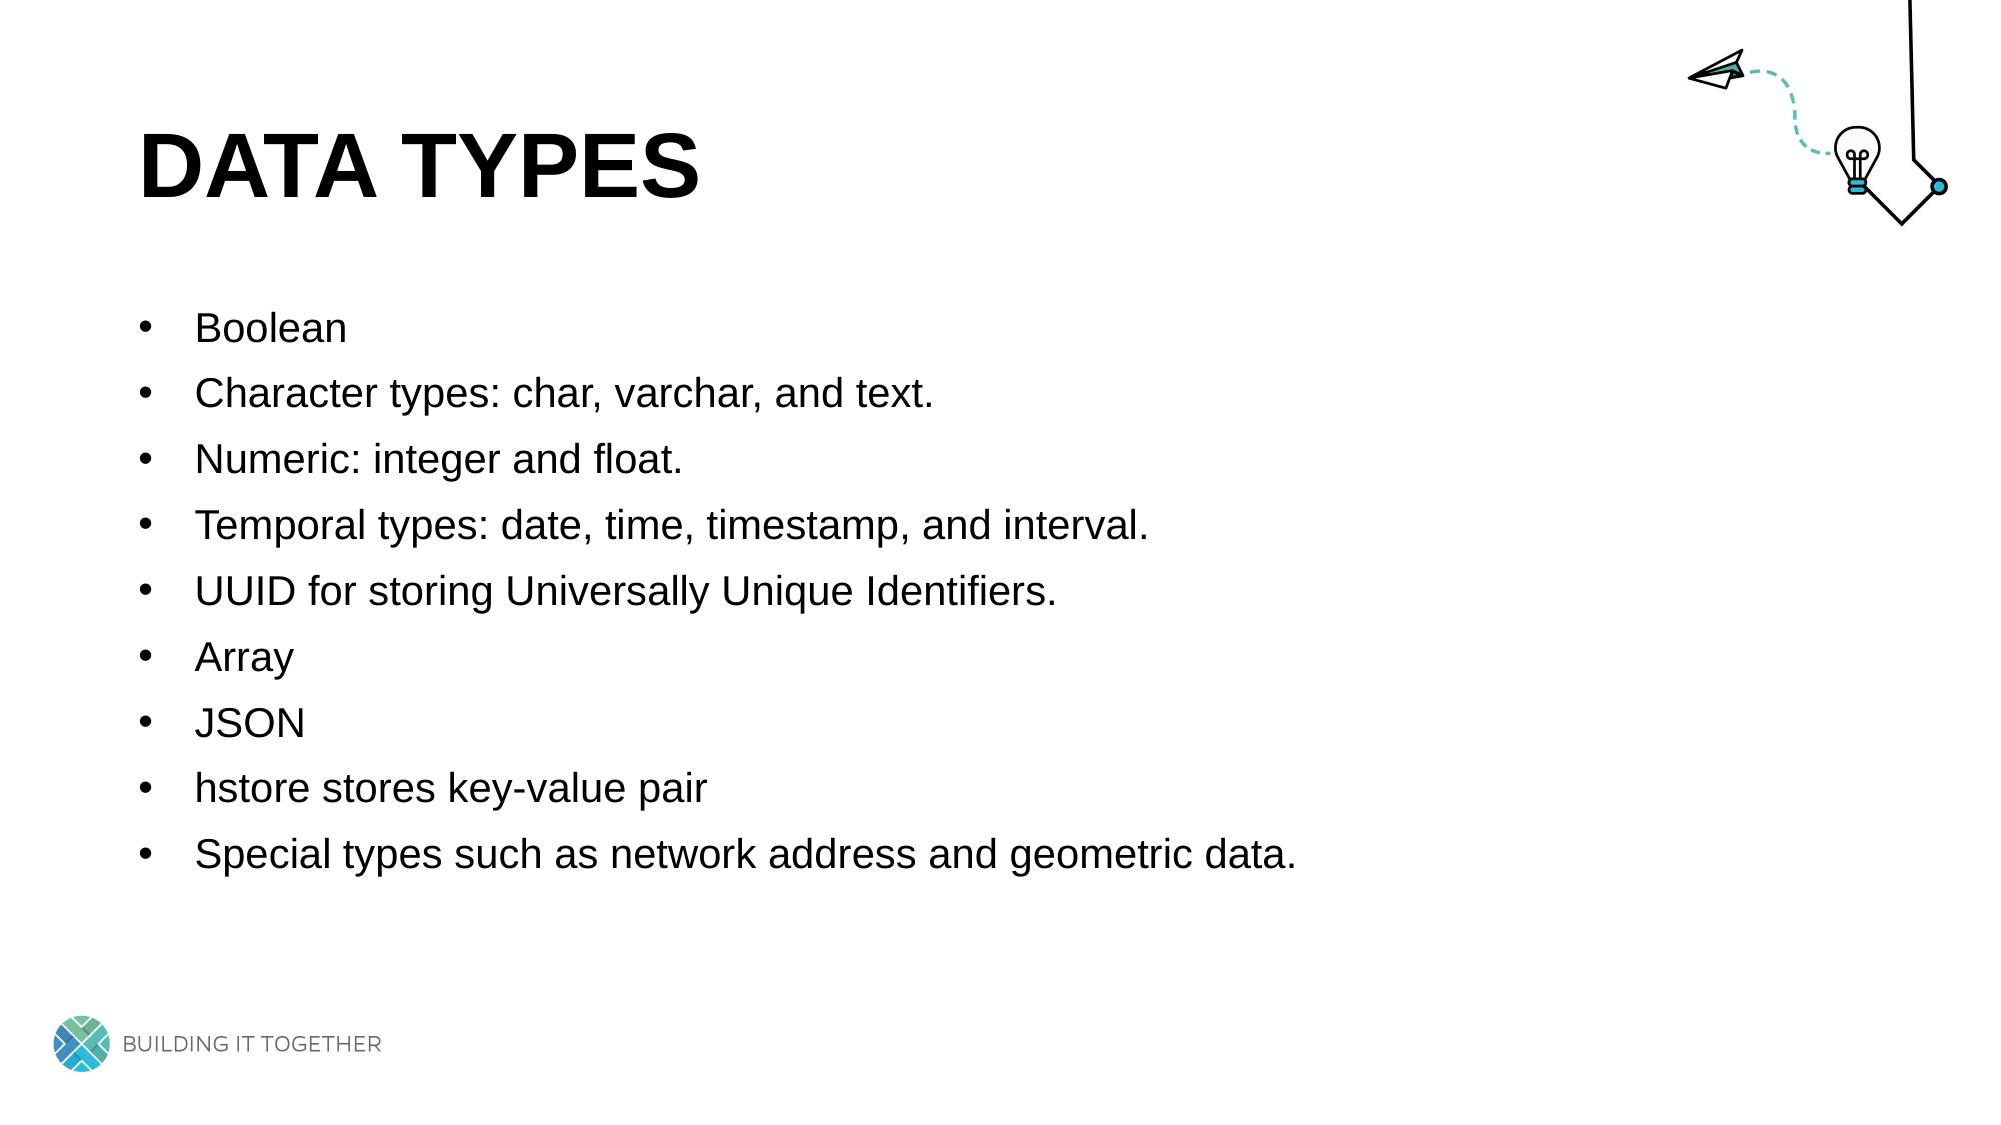

# Data types
Boolean
Character types: char, varchar, and text.
Numeric: integer and float.
Temporal types: date, time, timestamp, and interval.
UUID for storing Universally Unique Identifiers.
Array
JSON
hstore stores key-value pair
Special types such as network address and geometric data.